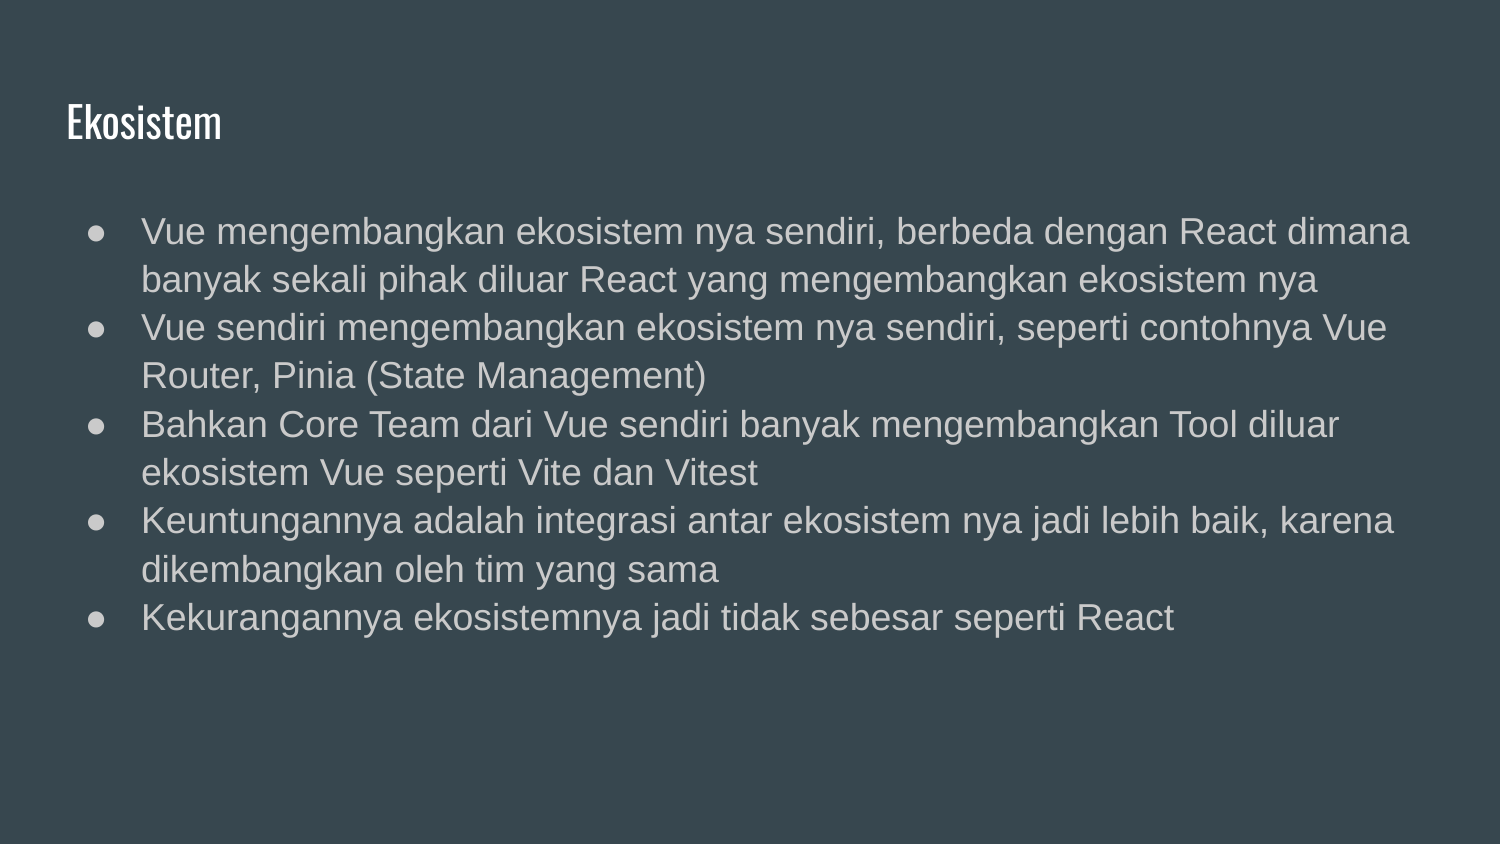

# Ekosistem
Vue mengembangkan ekosistem nya sendiri, berbeda dengan React dimana banyak sekali pihak diluar React yang mengembangkan ekosistem nya
Vue sendiri mengembangkan ekosistem nya sendiri, seperti contohnya Vue Router, Pinia (State Management)
Bahkan Core Team dari Vue sendiri banyak mengembangkan Tool diluar ekosistem Vue seperti Vite dan Vitest
Keuntungannya adalah integrasi antar ekosistem nya jadi lebih baik, karena dikembangkan oleh tim yang sama
Kekurangannya ekosistemnya jadi tidak sebesar seperti React